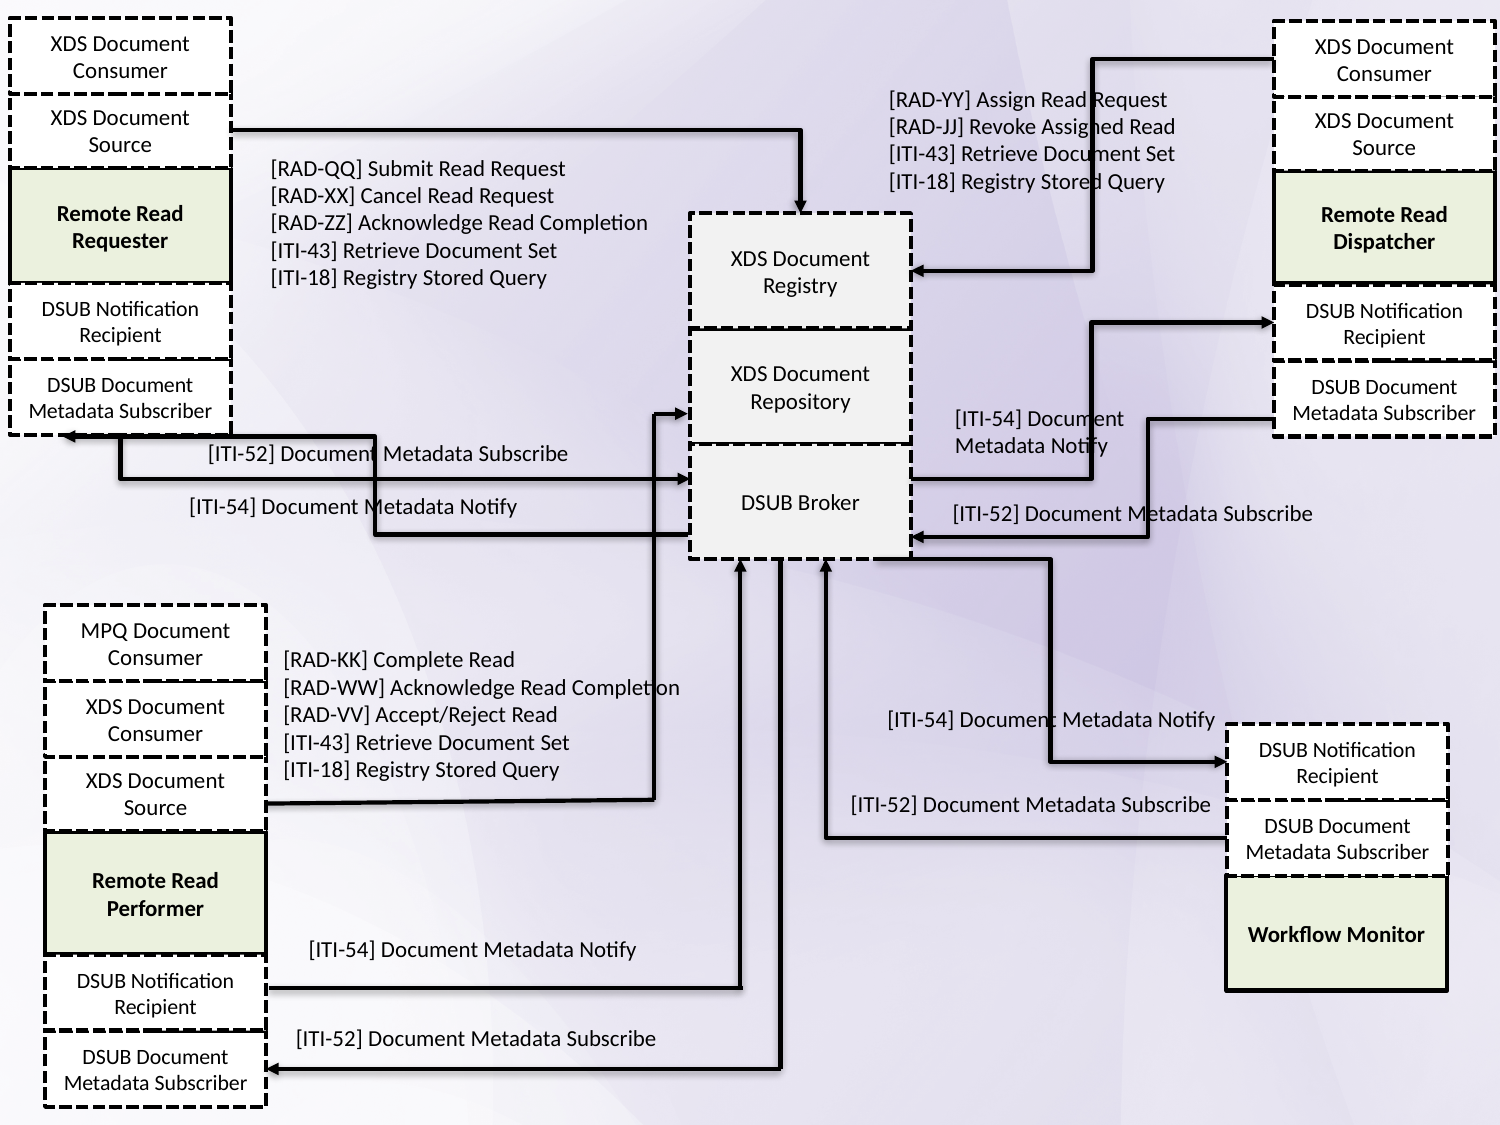

XDS Document Consumer
XDS Document Consumer
[RAD-YY] Assign Read Request
[RAD-JJ] Revoke Assigned Read
[ITI-43] Retrieve Document Set
[ITI-18] Registry Stored Query
XDS Document Source
XDS Document Source
[RAD-QQ] Submit Read Request
[RAD-XX] Cancel Read Request
[RAD-ZZ] Acknowledge Read Completion
[ITI-43] Retrieve Document Set
[ITI-18] Registry Stored Query
Remote Read Requester
Remote Read Dispatcher
XDS Document Registry
DSUB Notification Recipient
DSUB Notification Recipient
XDS Document Repository
DSUB Document Metadata Subscriber
DSUB Document Metadata Subscriber
[ITI-54] Document Metadata Notify
[ITI-52] Document Metadata Subscribe

DSUB Broker
[ITI-54] Document Metadata Notify
[ITI-52] Document Metadata Subscribe
MPQ Document Consumer
[RAD-KK] Complete Read
[RAD-WW] Acknowledge Read Completion
[RAD-VV] Accept/Reject Read
[ITI-43] Retrieve Document Set
[ITI-18] Registry Stored Query
XDS Document Consumer
[ITI-54] Document Metadata Notify

DSUB Notification Recipient
XDS Document Source
[ITI-52] Document Metadata Subscribe
DSUB Document Metadata Subscriber
Remote Read Performer
Workflow Monitor
[ITI-54] Document Metadata Notify
DSUB Notification Recipient
[ITI-52] Document Metadata Subscribe

DSUB Document Metadata Subscriber